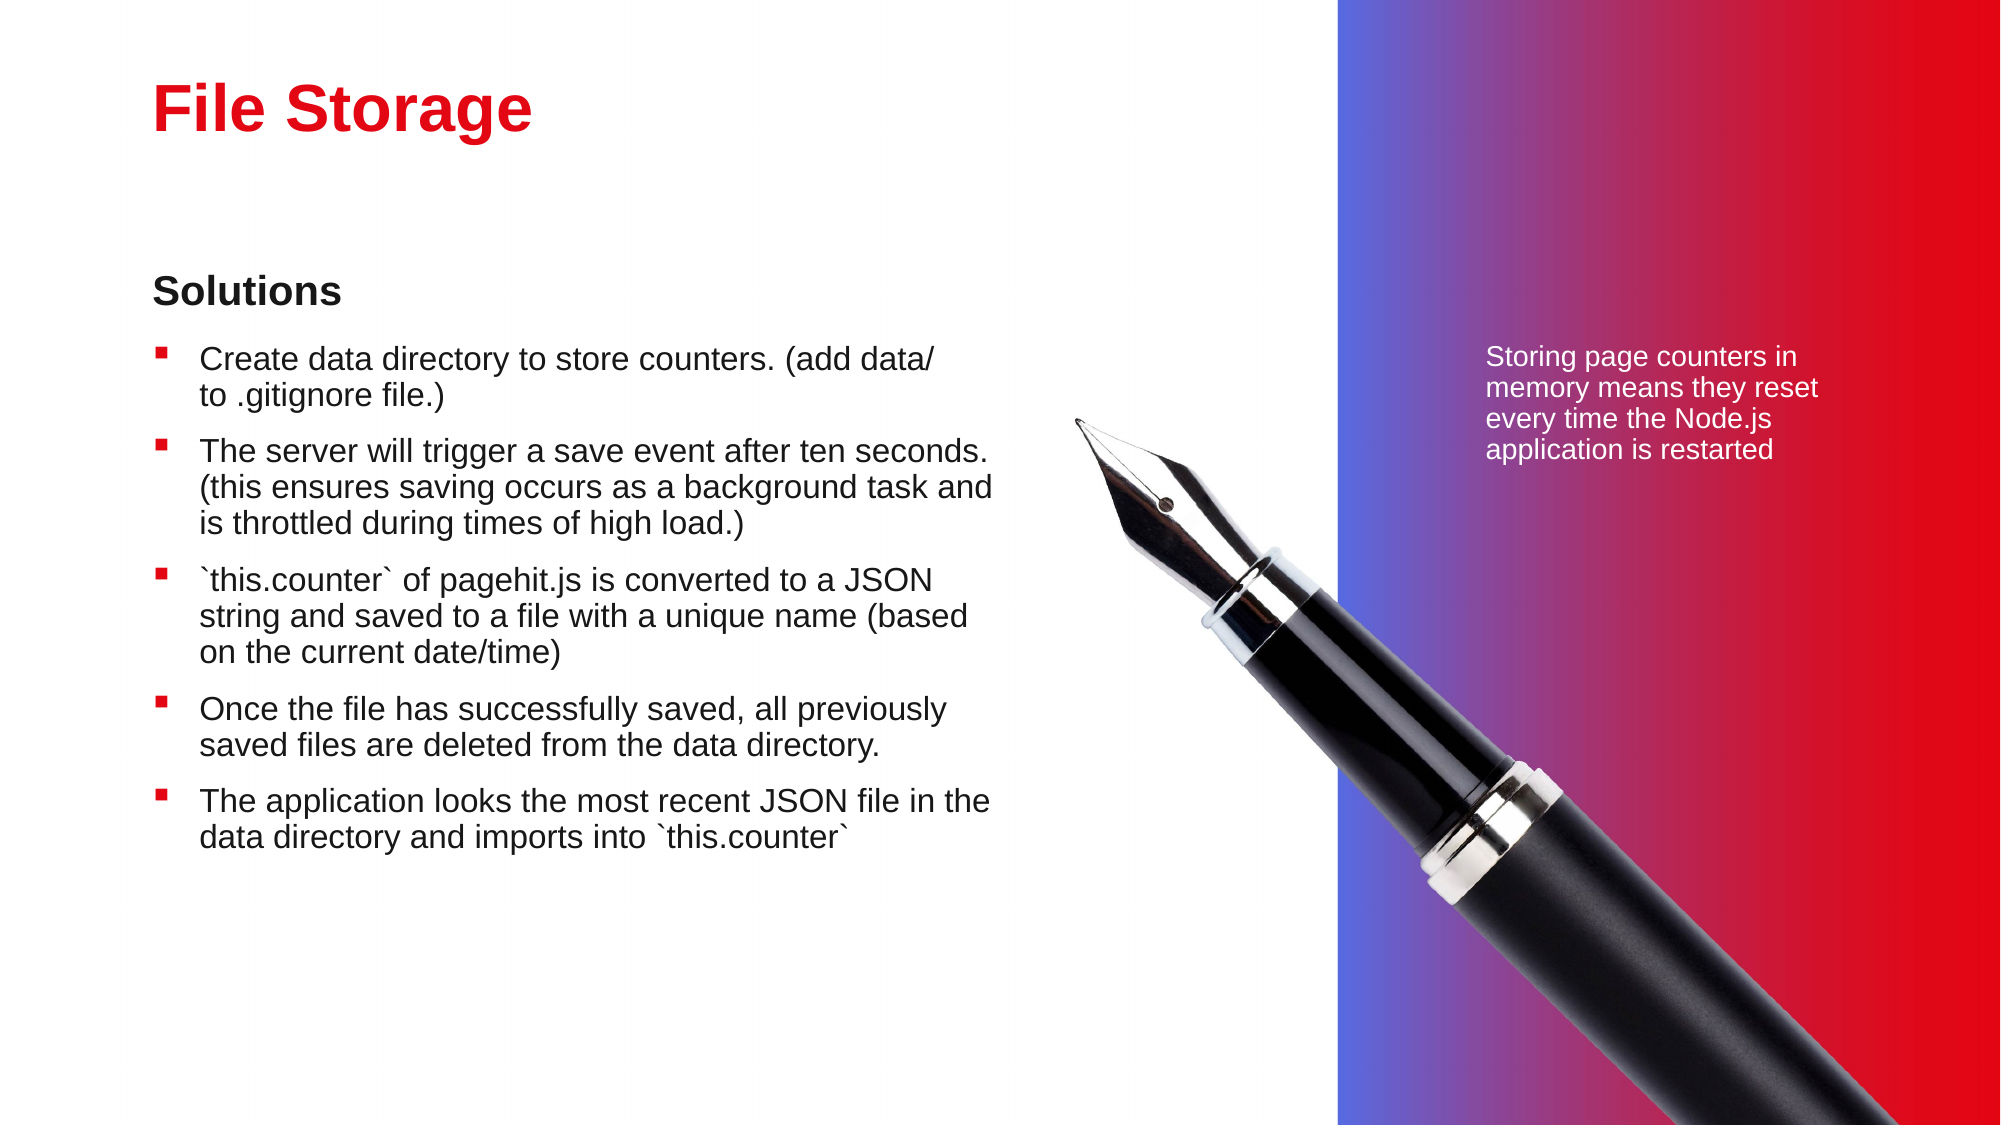

# File Storage
Solutions

Create data directory to store counters. (add data/ to .gitignore file.)
The server will trigger a save event after ten seconds. (this ensures saving occurs as a background task and is throttled during times of high load.)
`this.counter` of pagehit.js is converted to a JSON string and saved to a file with a unique name (based on the current date/time)
Once the file has successfully saved, all previously saved files are deleted from the data directory.
The application looks the most recent JSON file in the data directory and imports into `this.counter`
Storing page counters in memory means they reset every time the Node.js application is restarted